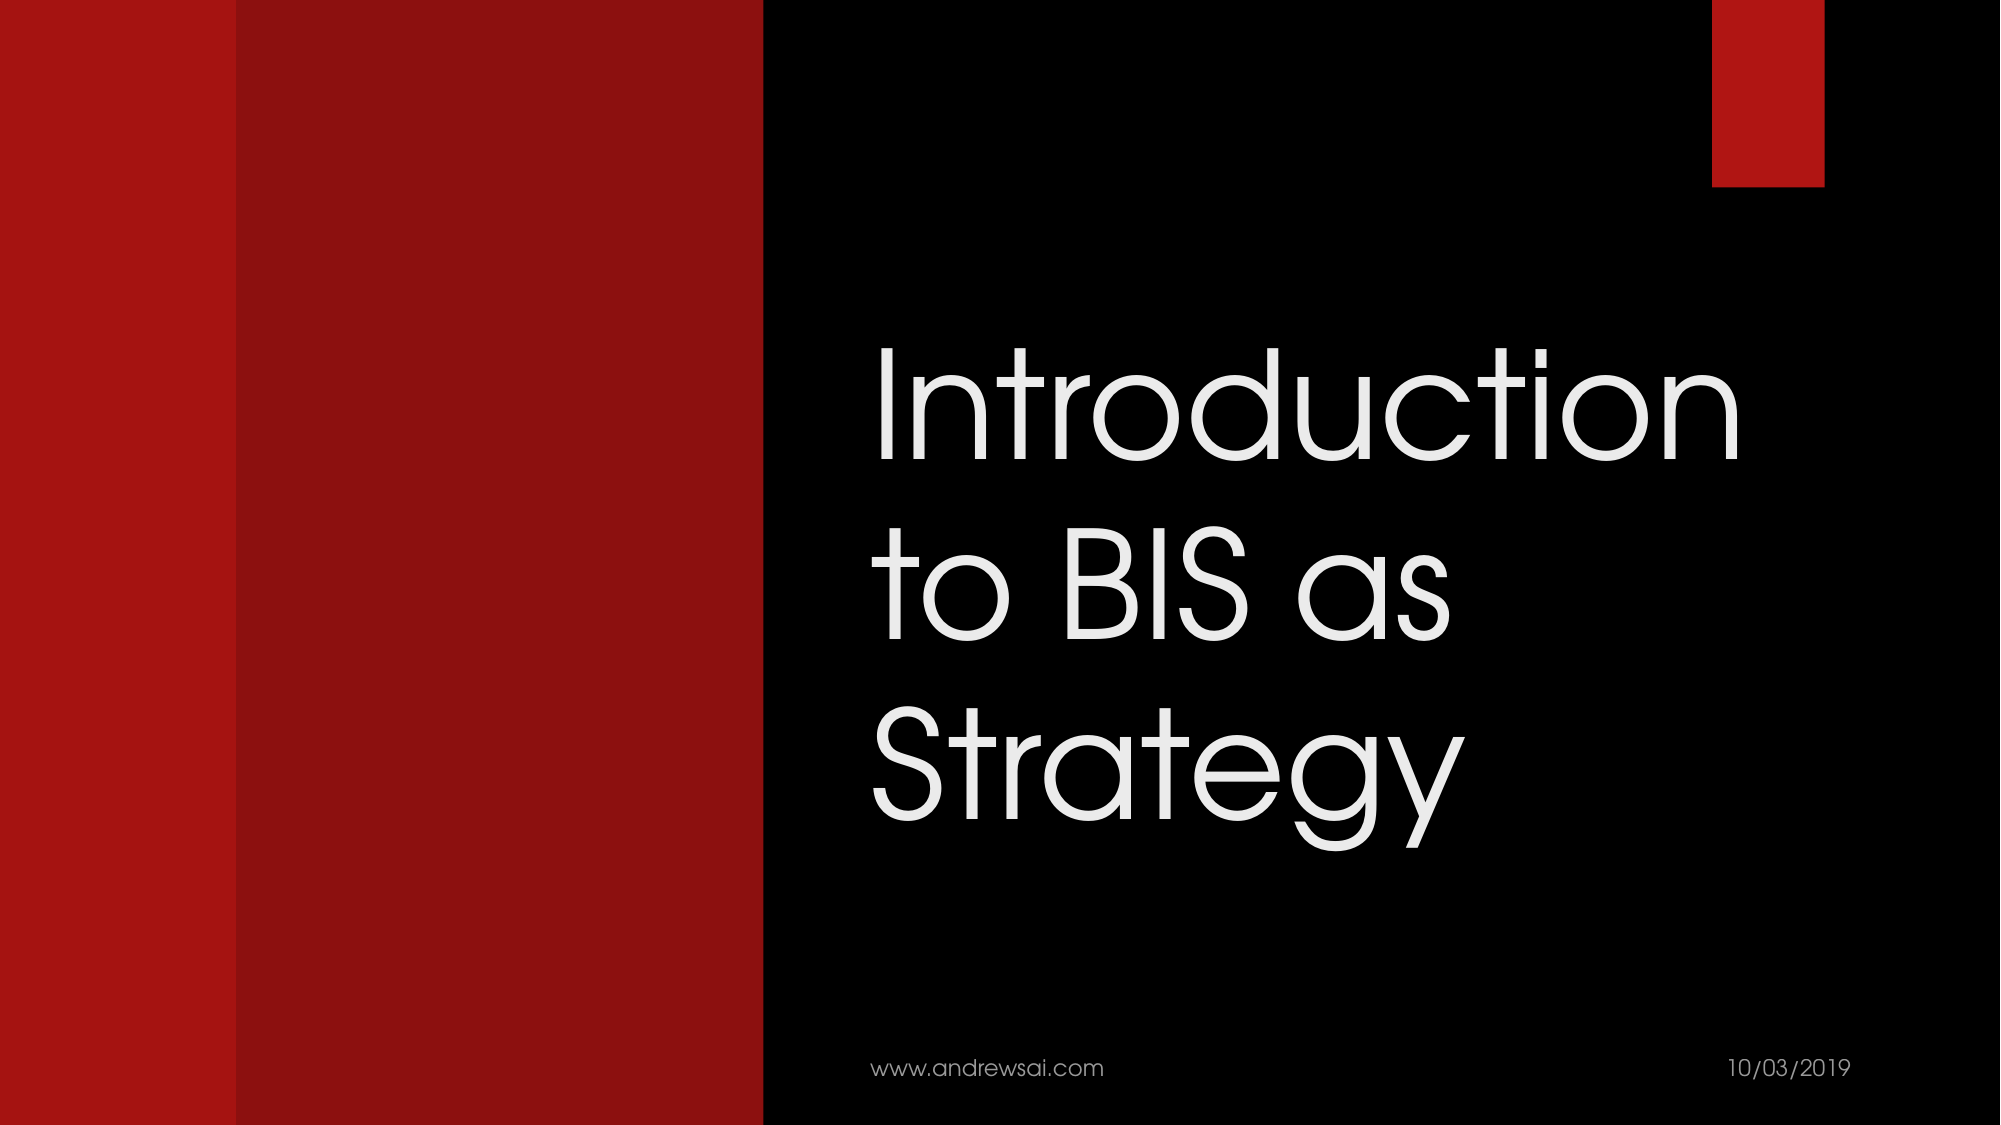

# Introduction to BIS as Strategy
www.andrewsai.com
10/03/2019